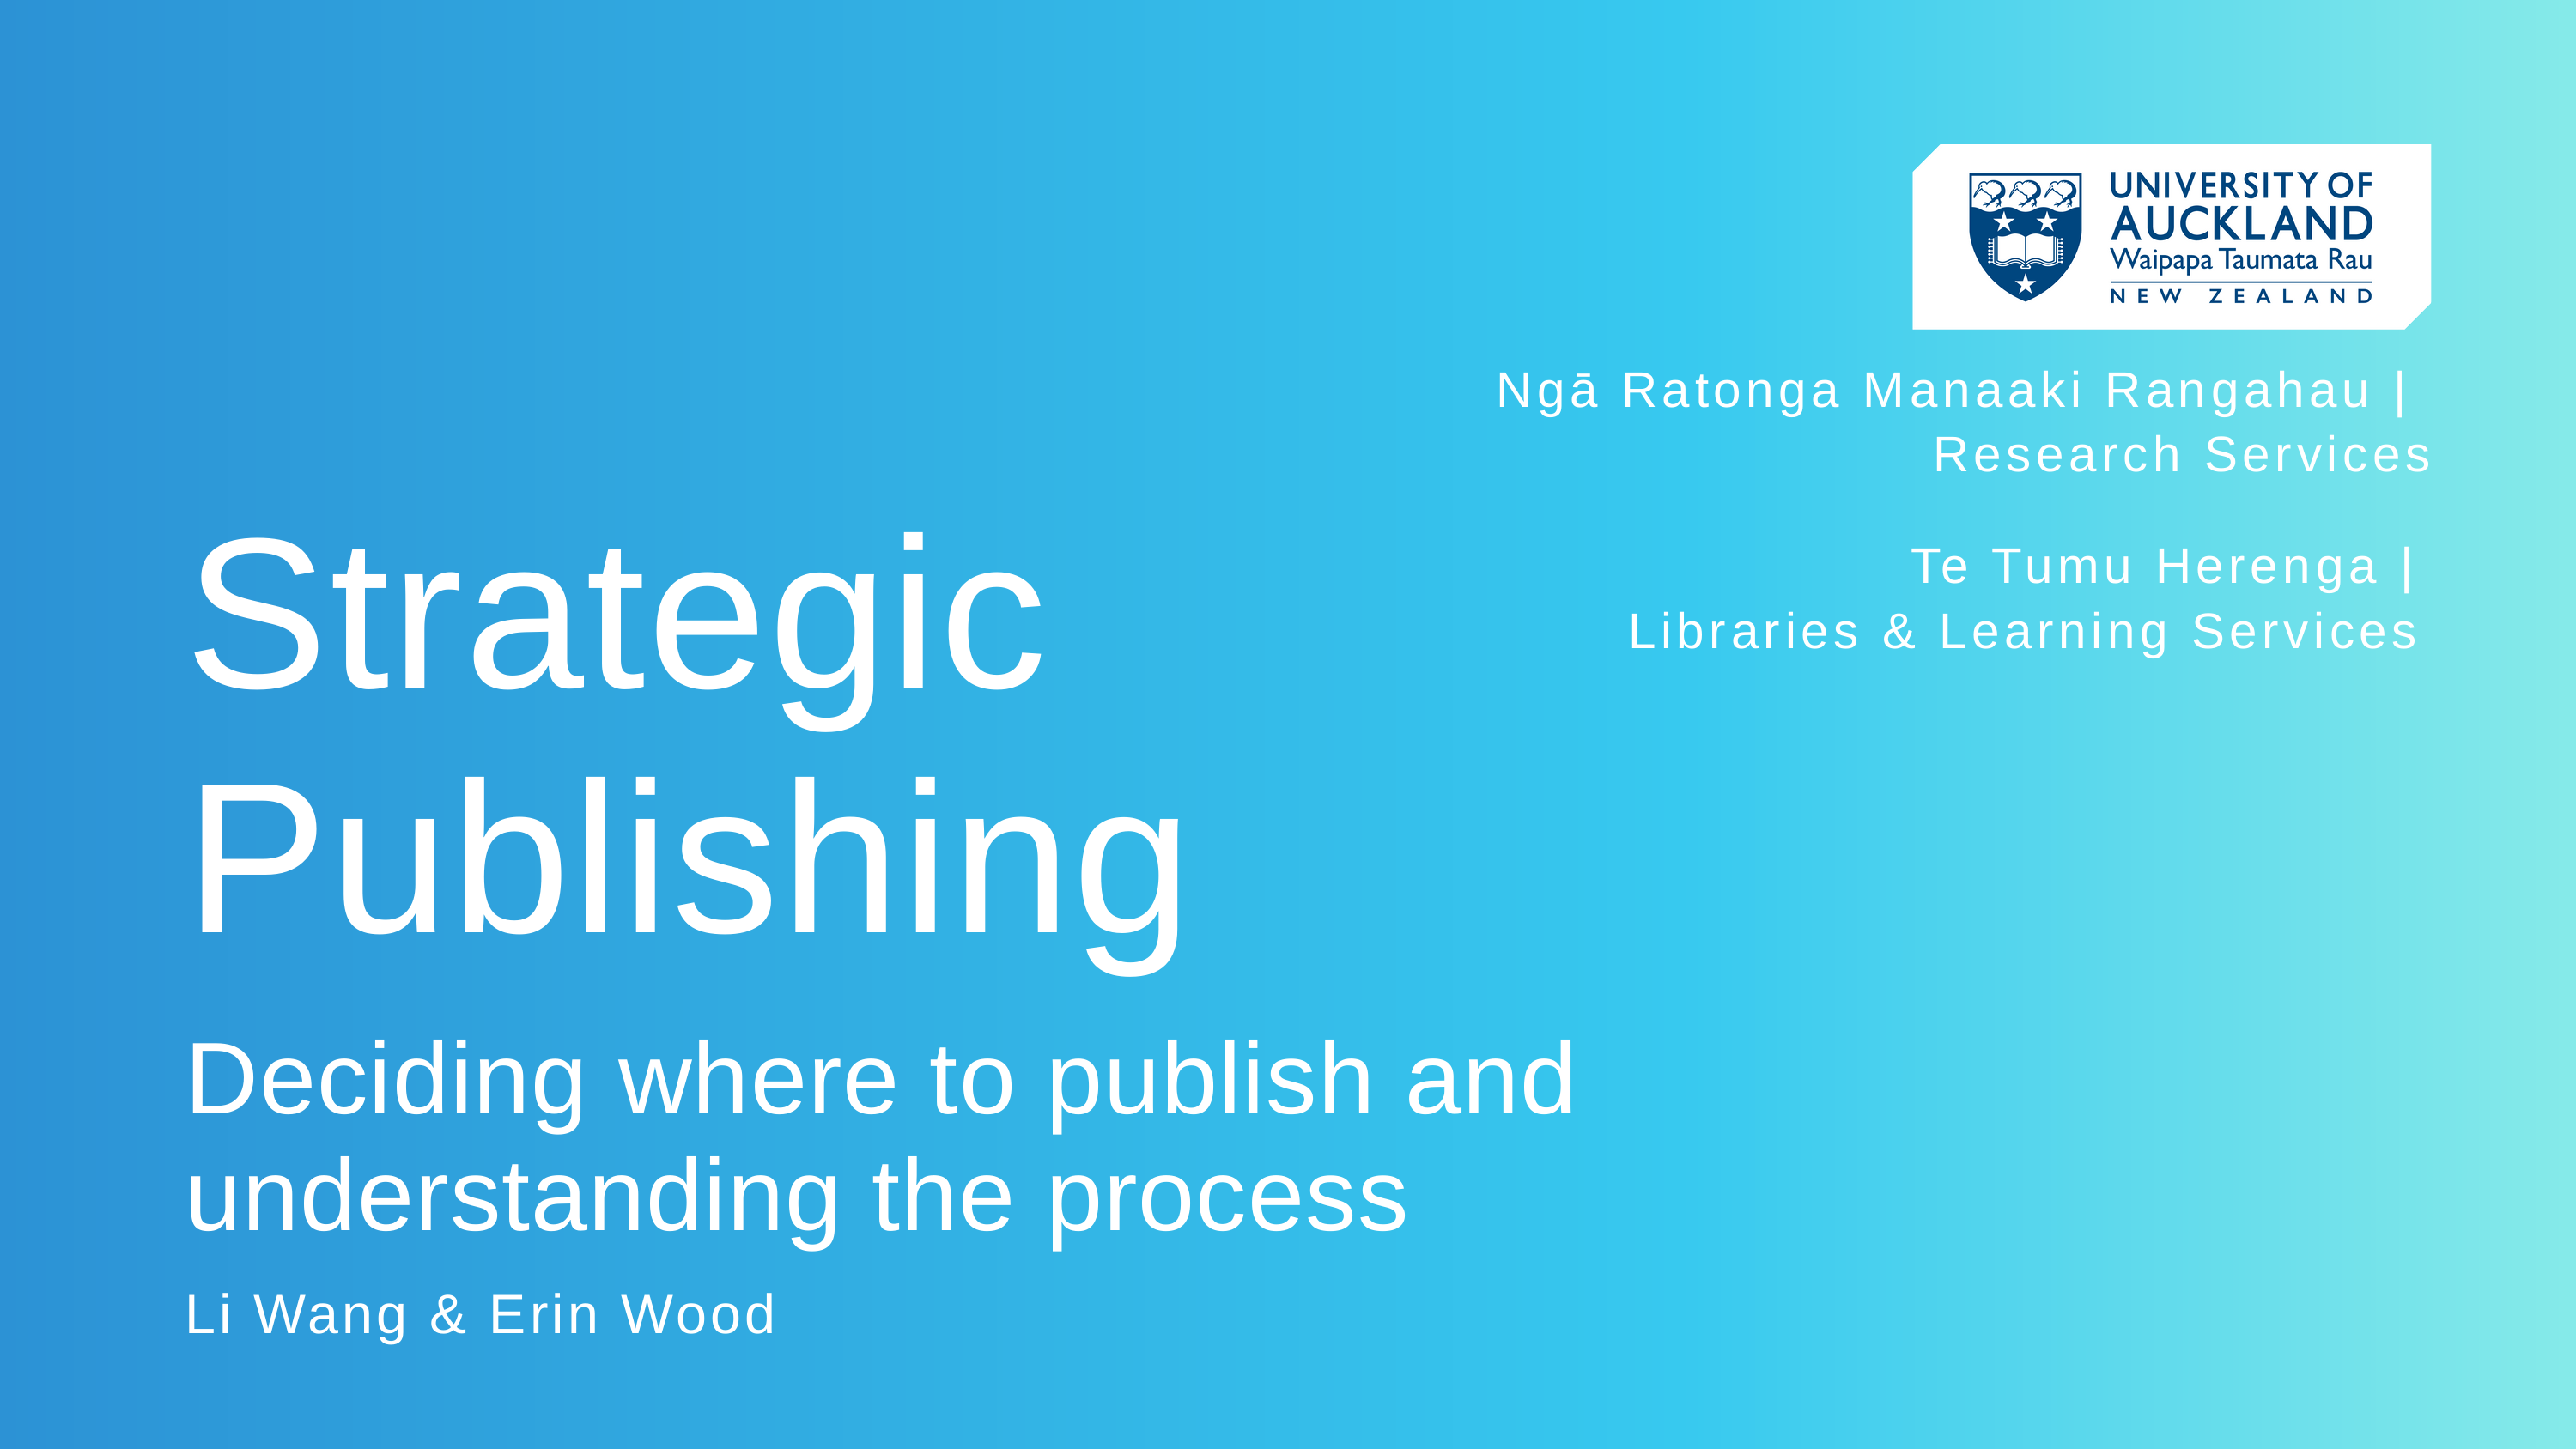

Te Tumu Herenga |
Libraries & Learning Services

Ngā Ratonga Manaaki Rangahau |
Research Services
Strategic Publishing

Deciding where to publish and understanding the process
Te Tumu Herenga |
Libraries & Learning Services
Li Wang & Erin Wood